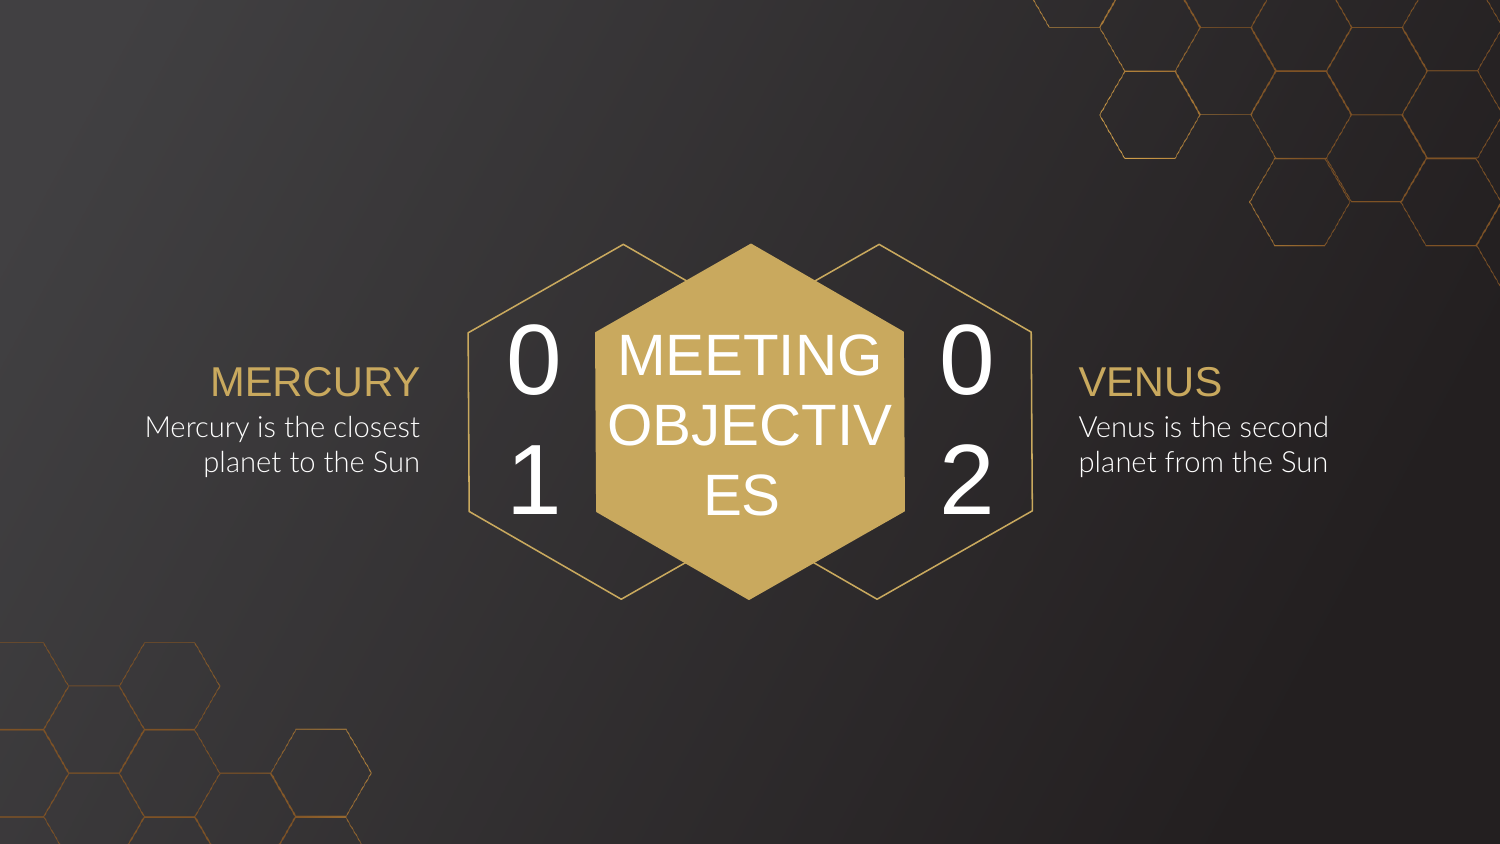

MERCURY
VENUS
# MEETING OBJECTIVES
01
02
Mercury is the closest planet to the Sun

Venus is the second planet from the Sun